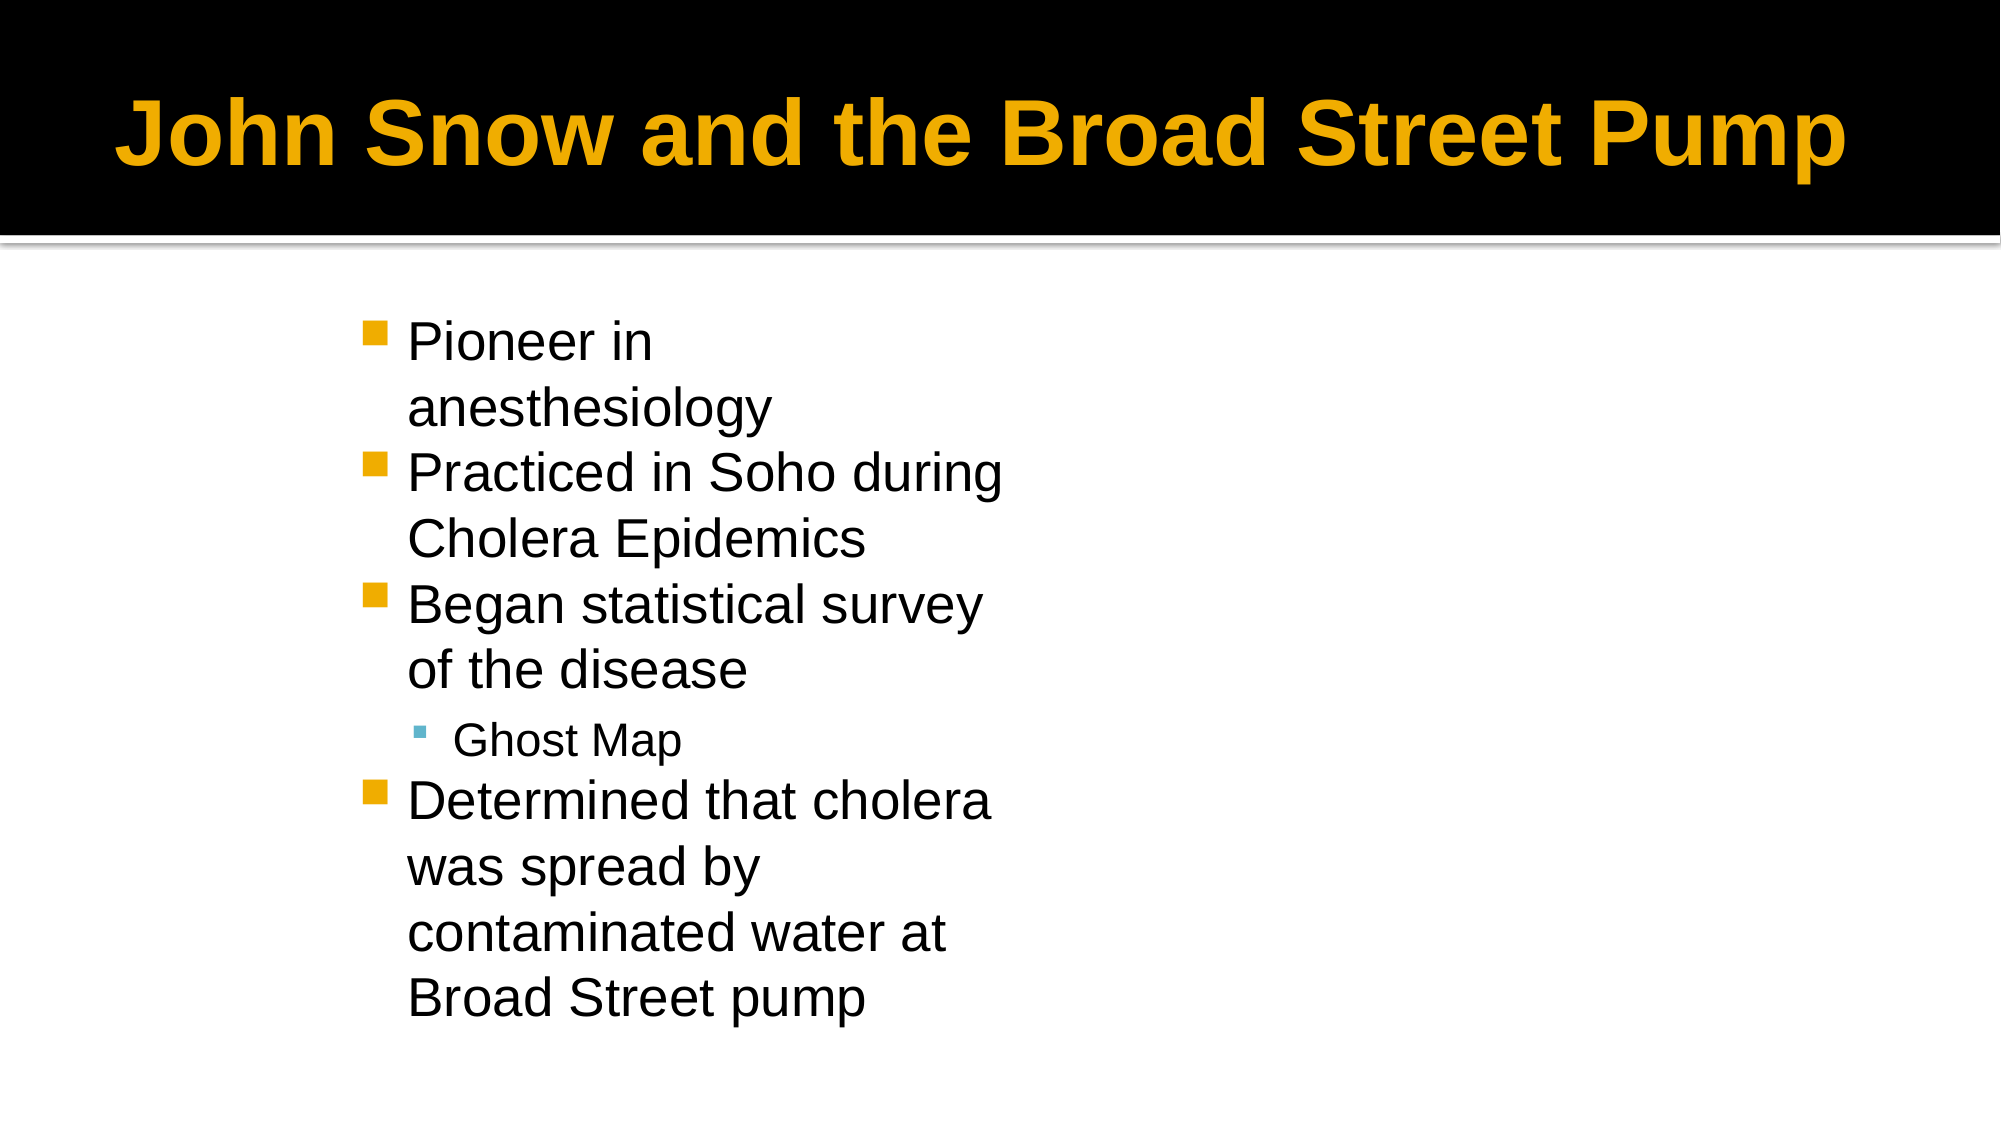

# John Snow and the Broad Street Pump
Pioneer in anesthesiology
Practiced in Soho during Cholera Epidemics
Began statistical survey of the disease
Ghost Map
Determined that cholera was spread by contaminated water at Broad Street pump